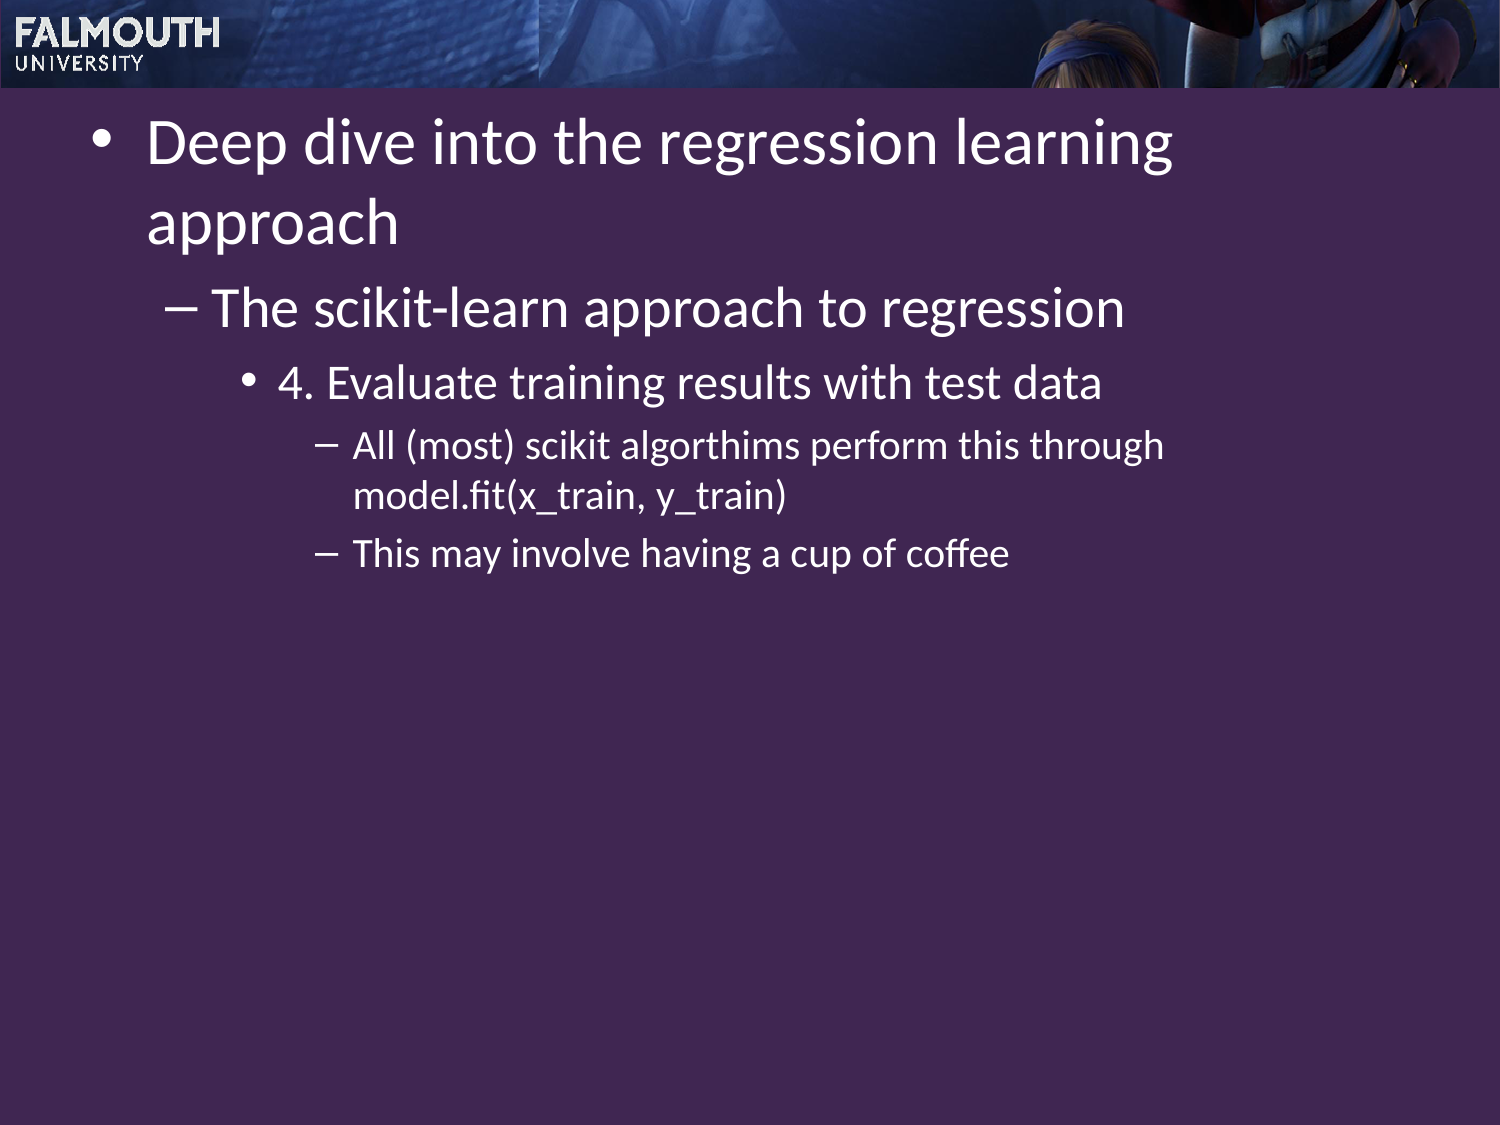

Deep dive into the regression learning approach
The scikit-learn approach to regression
4. Evaluate training results with test data
All (most) scikit algorthims perform this through model.fit(x_train, y_train)
This may involve having a cup of coffee